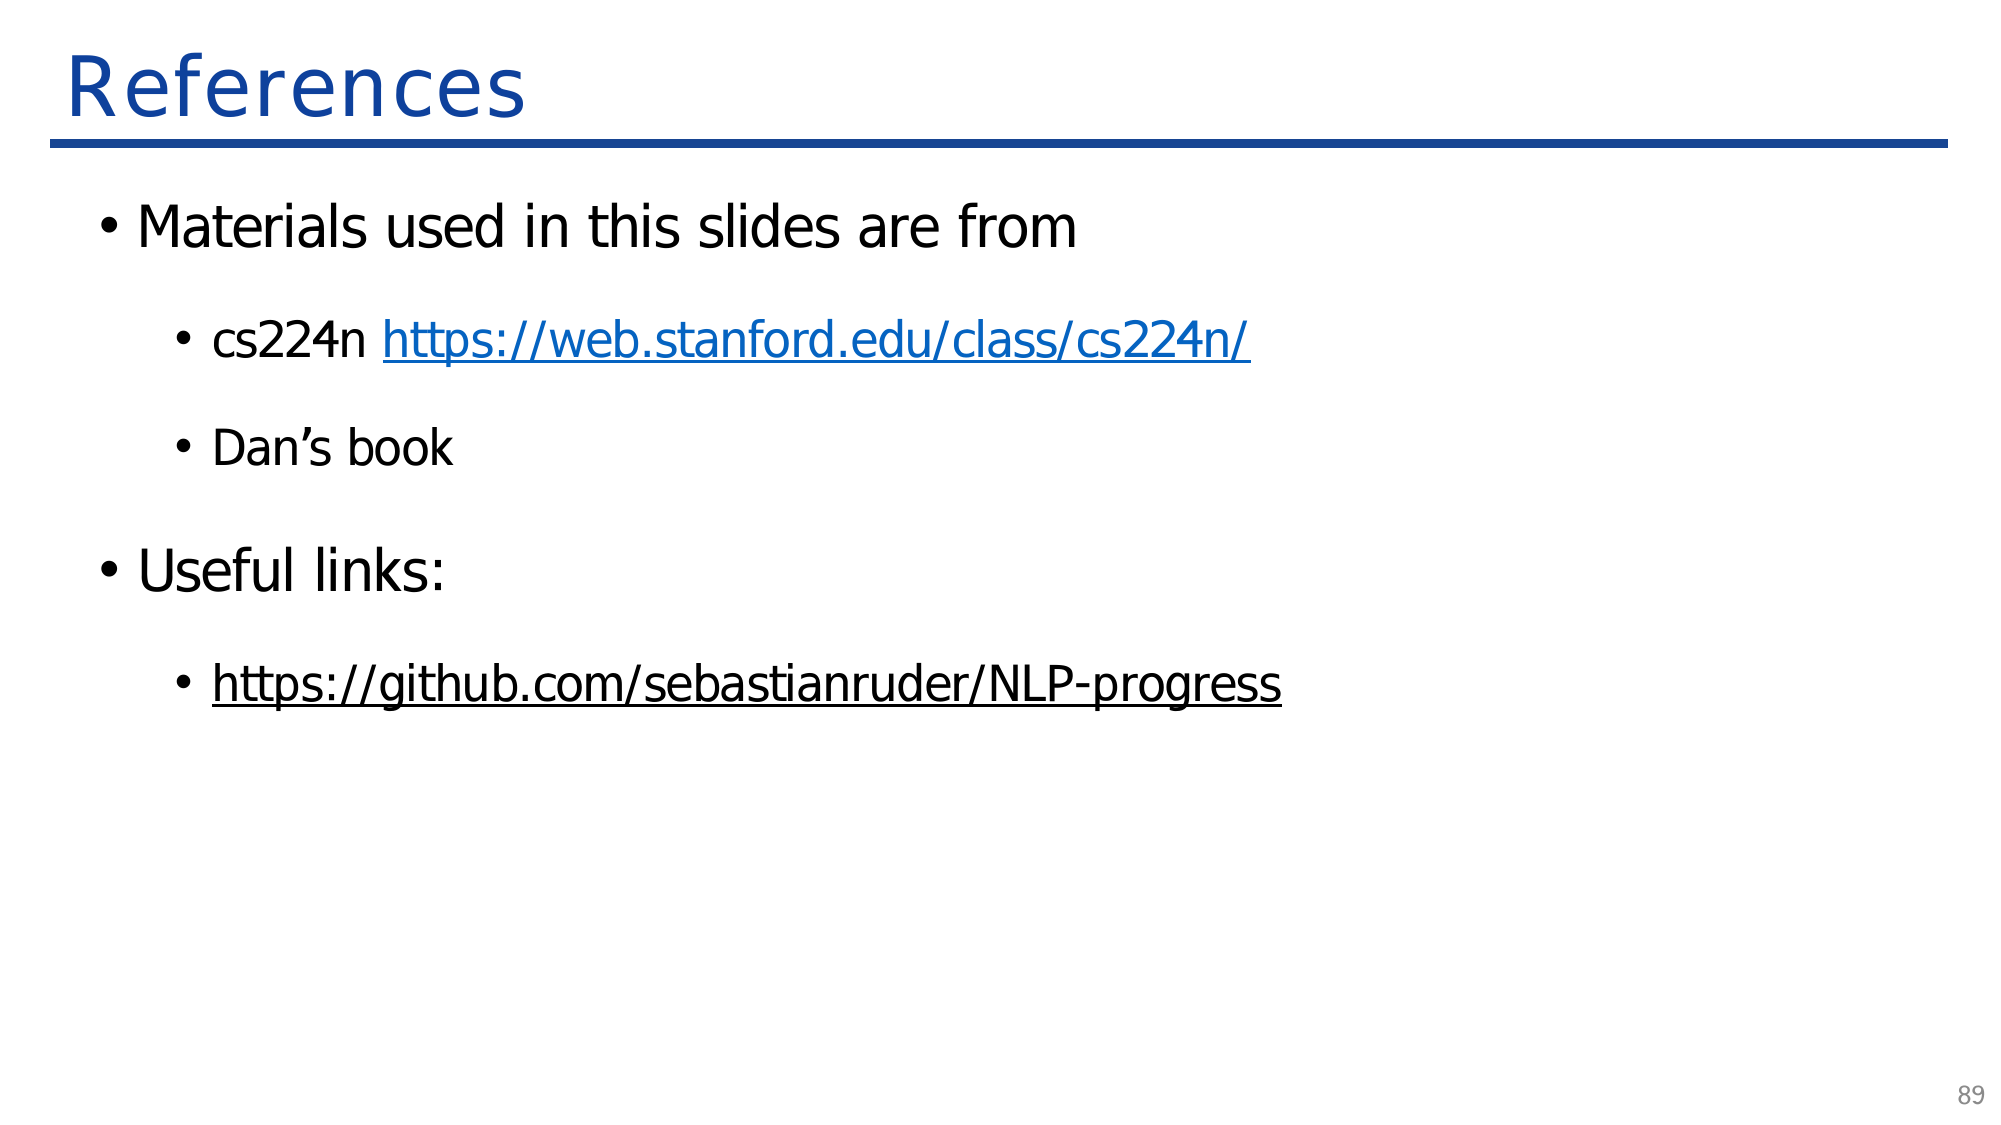

# References
Materials used in this slides are from
cs224n https://web.stanford.edu/class/cs224n/
Dan’s book
Useful links:
https://github.com/sebastianruder/NLP-progress
89